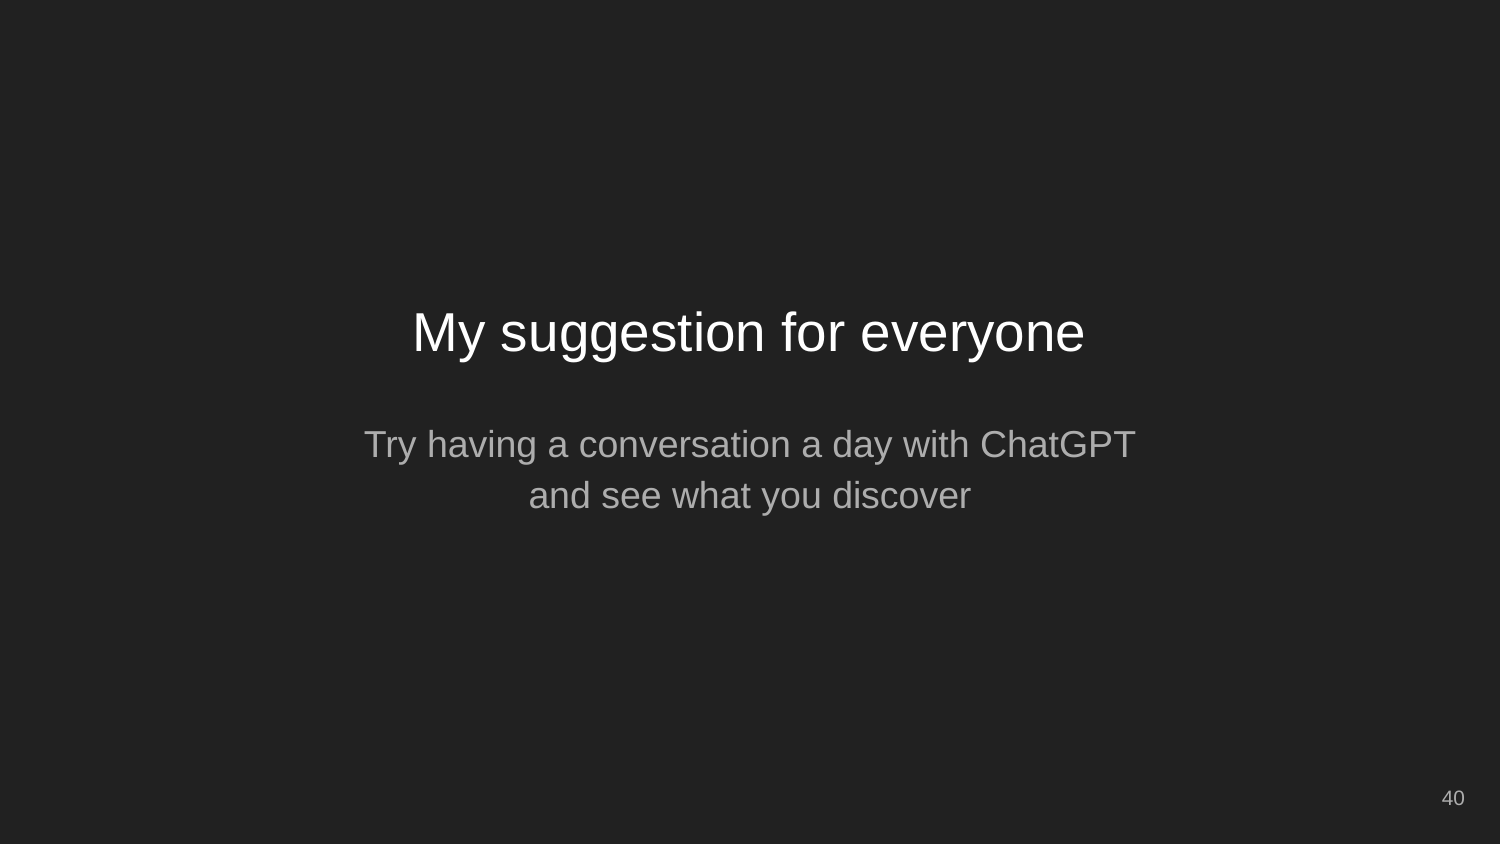

# My suggestion for everyone
Try having a conversation a day with ChatGPT and see what you discover
40